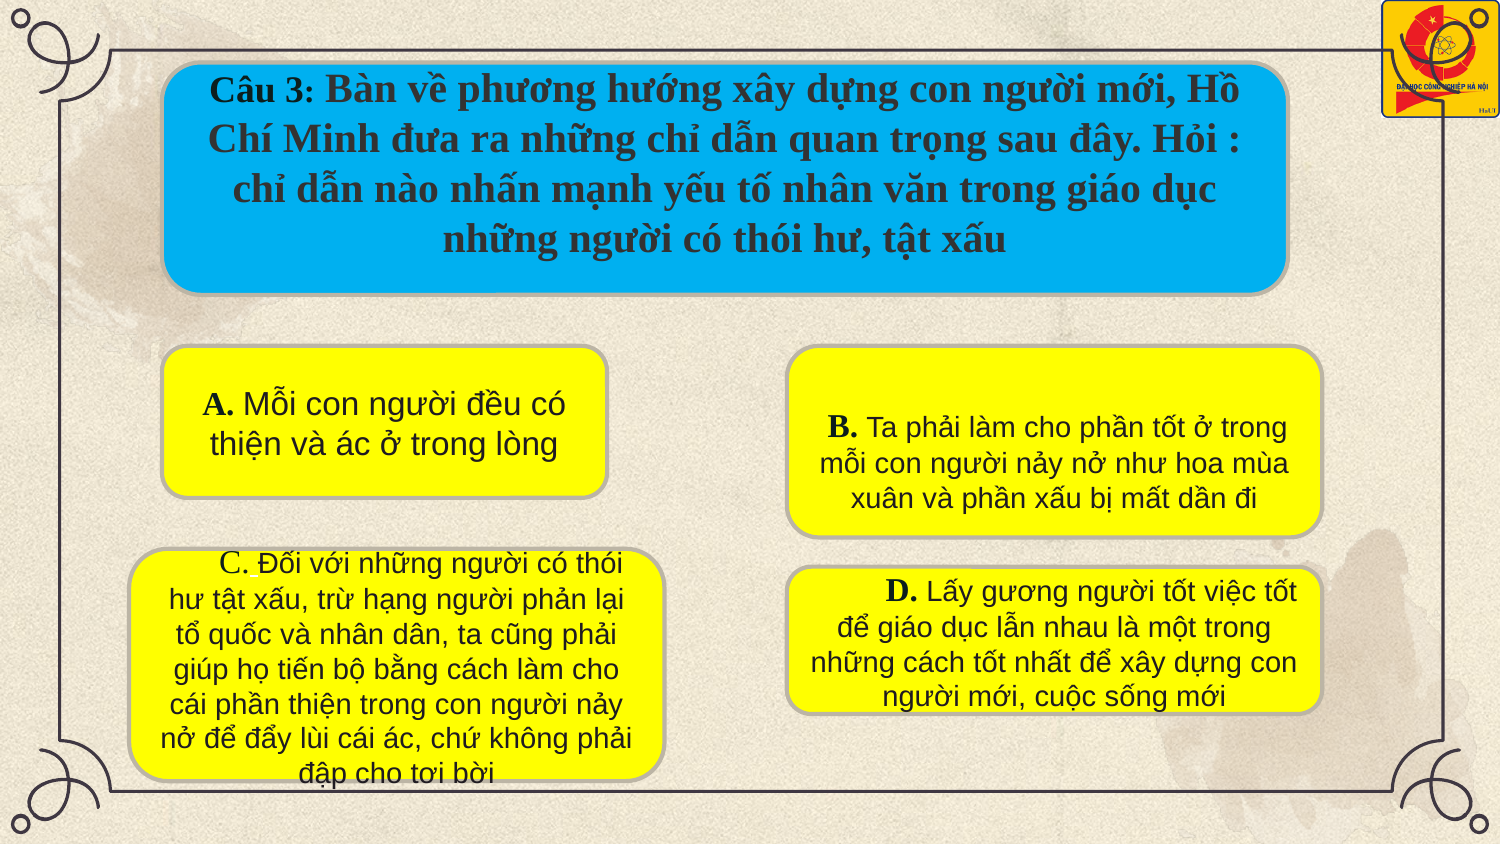

Câu 3: Bàn về phương hướng xây dựng con người mới, Hồ Chí Minh đưa ra những chỉ dẫn quan trọng sau đây. Hỏi : chỉ dẫn nào nhấn mạnh yếu tố nhân văn trong giáo dục những người có thói hư, tật xấu
A. Mỗi con người đều có thiện và ác ở trong lòng

 B. Ta phải làm cho phần tốt ở trong mỗi con người nảy nở như hoa mùa xuân và phần xấu bị mất dần đi
      C. Đối với những người có thói hư tật xấu, trừ hạng người phản lại tổ quốc và nhân dân, ta cũng phải giúp họ tiến bộ bằng cách làm cho cái phần thiện trong con người nảy nở để đẩy lùi cái ác, chứ không phải đập cho tơi bời
         D. Lấy gương người tốt việc tốt để giáo dục lẫn nhau là một trong những cách tốt nhất để xây dựng con người mới, cuộc sống mới